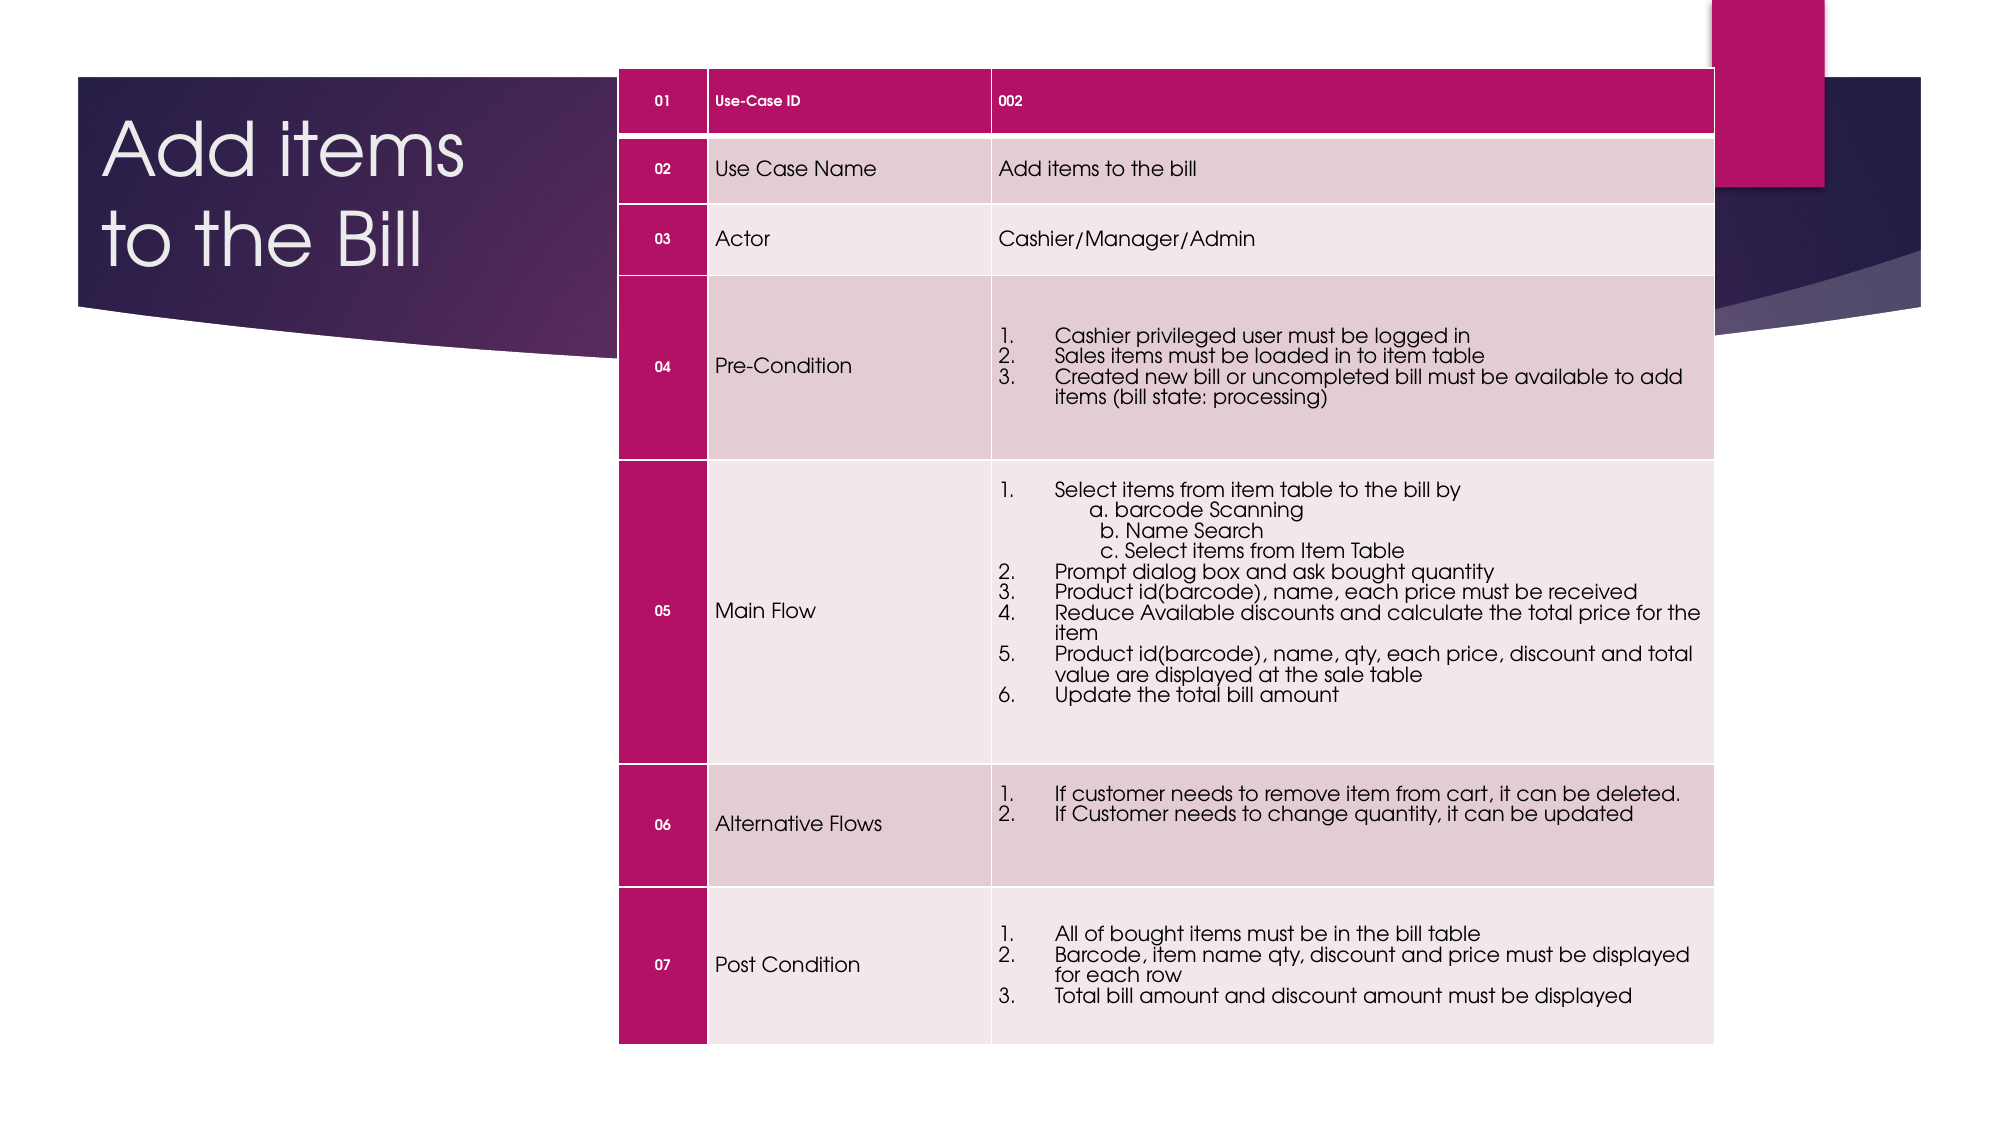

| 01 | Use-Case ID | 002 |
| --- | --- | --- |
| 02 | Use Case Name | Add items to the bill |
| 03 | Actor | Cashier/Manager/Admin |
| 04 | Pre-Condition | Cashier privileged user must be logged in Sales items must be loaded in to item table Created new bill or uncompleted bill must be available to add items (bill state: processing) |
| 05 | Main Flow | Select items from item table to the bill by a. barcode Scanning b. Name Search c. Select items from Item Table Prompt dialog box and ask bought quantity Product id(barcode), name, each price must be received Reduce Available discounts and calculate the total price for the item Product id(barcode), name, qty, each price, discount and total value are displayed at the sale table Update the total bill amount |
| 06 | Alternative Flows | If customer needs to remove item from cart, it can be deleted. If Customer needs to change quantity, it can be updated |
| 07 | Post Condition | All of bought items must be in the bill table Barcode, item name qty, discount and price must be displayed for each row Total bill amount and discount amount must be displayed |
# Add items to the Bill